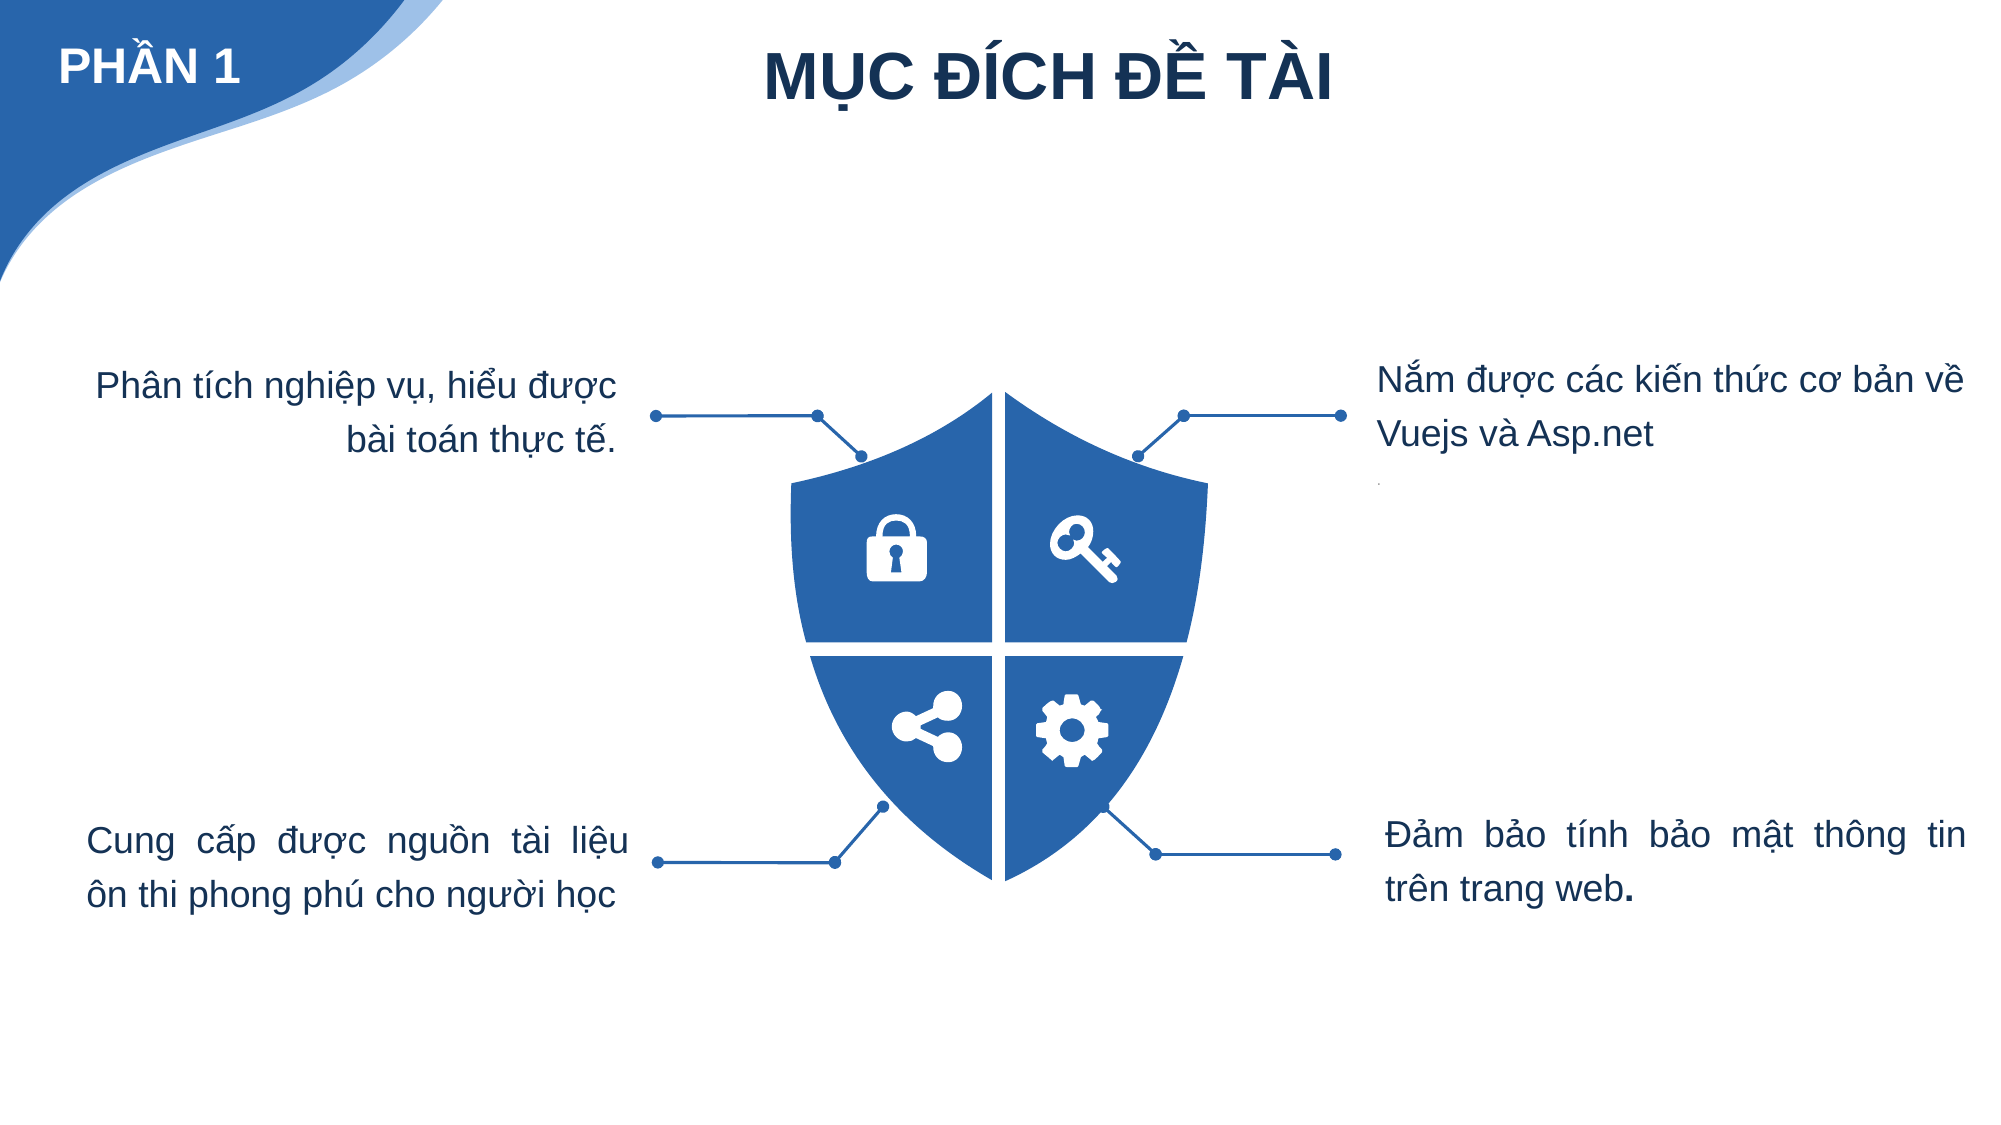

PHẦN 1
MỤC ĐÍCH ĐỀ TÀI
Nắm được các kiến thức cơ bản về Vuejs và Asp.net
.
Phân tích nghiệp vụ, hiểu được bài toán thực tế.

Đảm bảo tính bảo mật thông tin trên trang web.

Cung cấp được nguồn tài liệu ôn thi phong phú cho người học